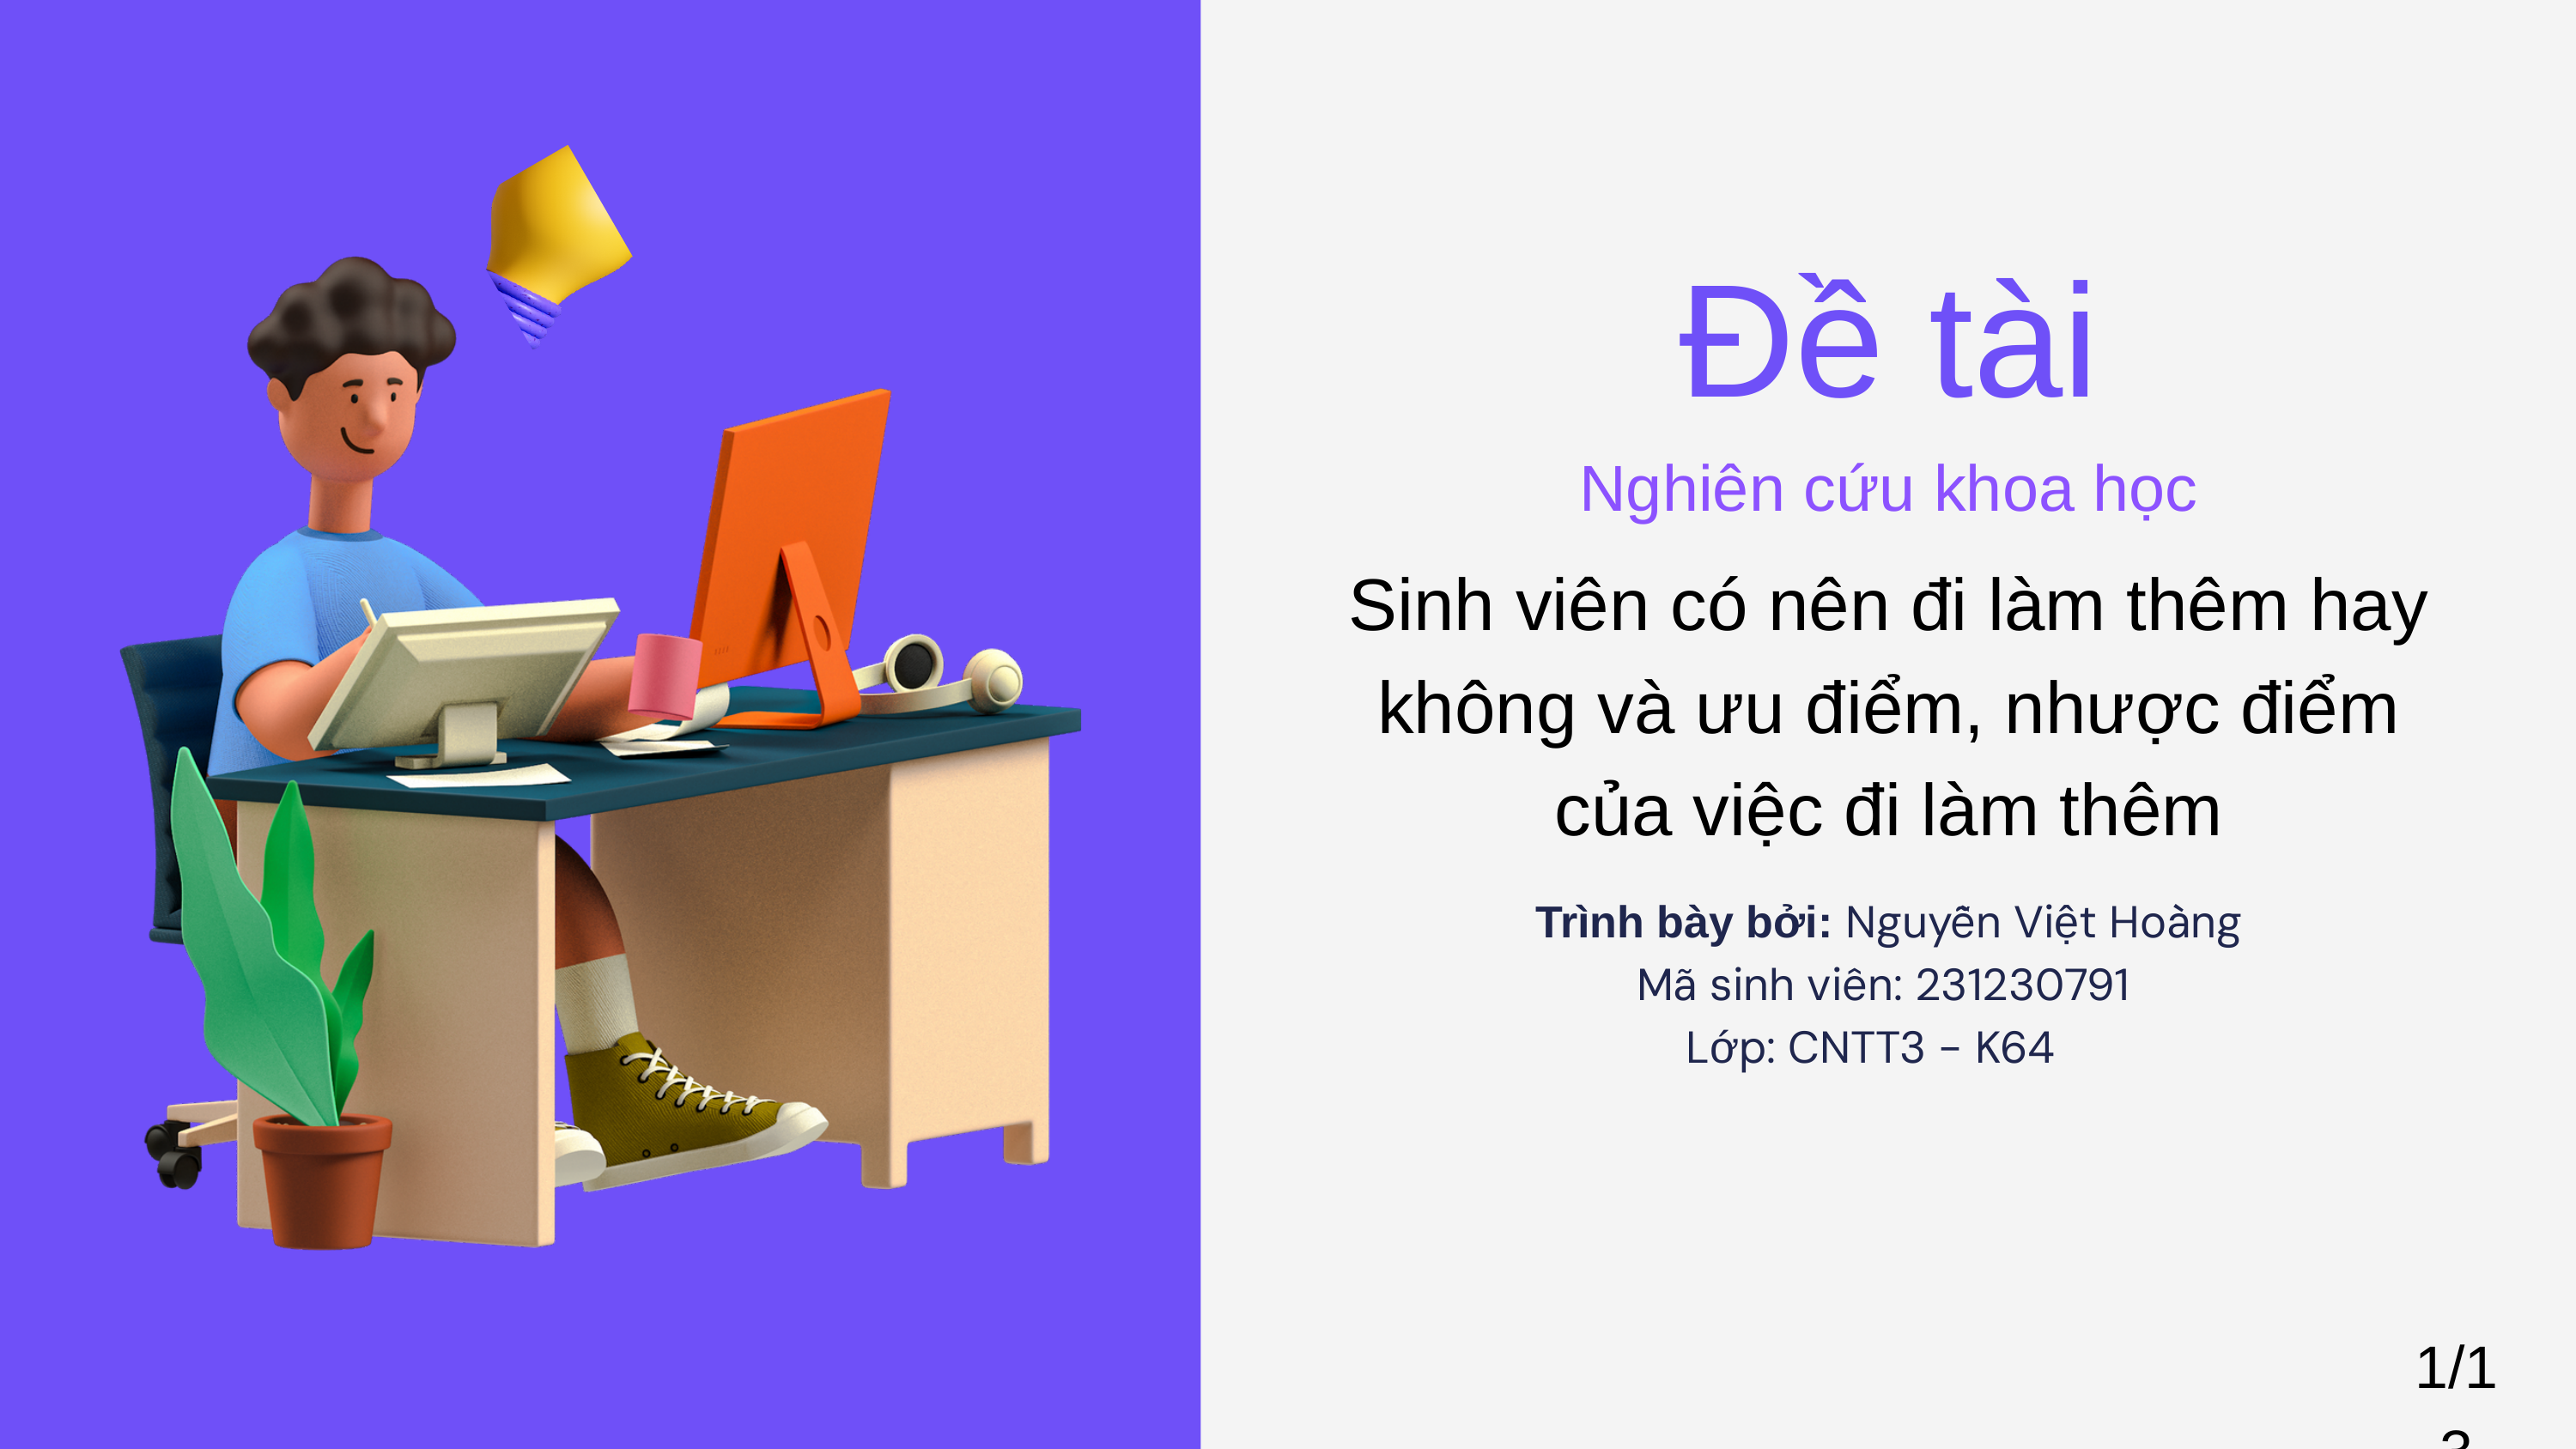

Đề tài
Nghiên cứu khoa học
Sinh viên có nên đi làm thêm hay không và ưu điểm, nhược điểm của việc đi làm thêm
Trình bày bởi: Nguyễn Việt Hoàng
Mã sinh viên: 231230791
Lớp: CNTT3 - K64

1/13